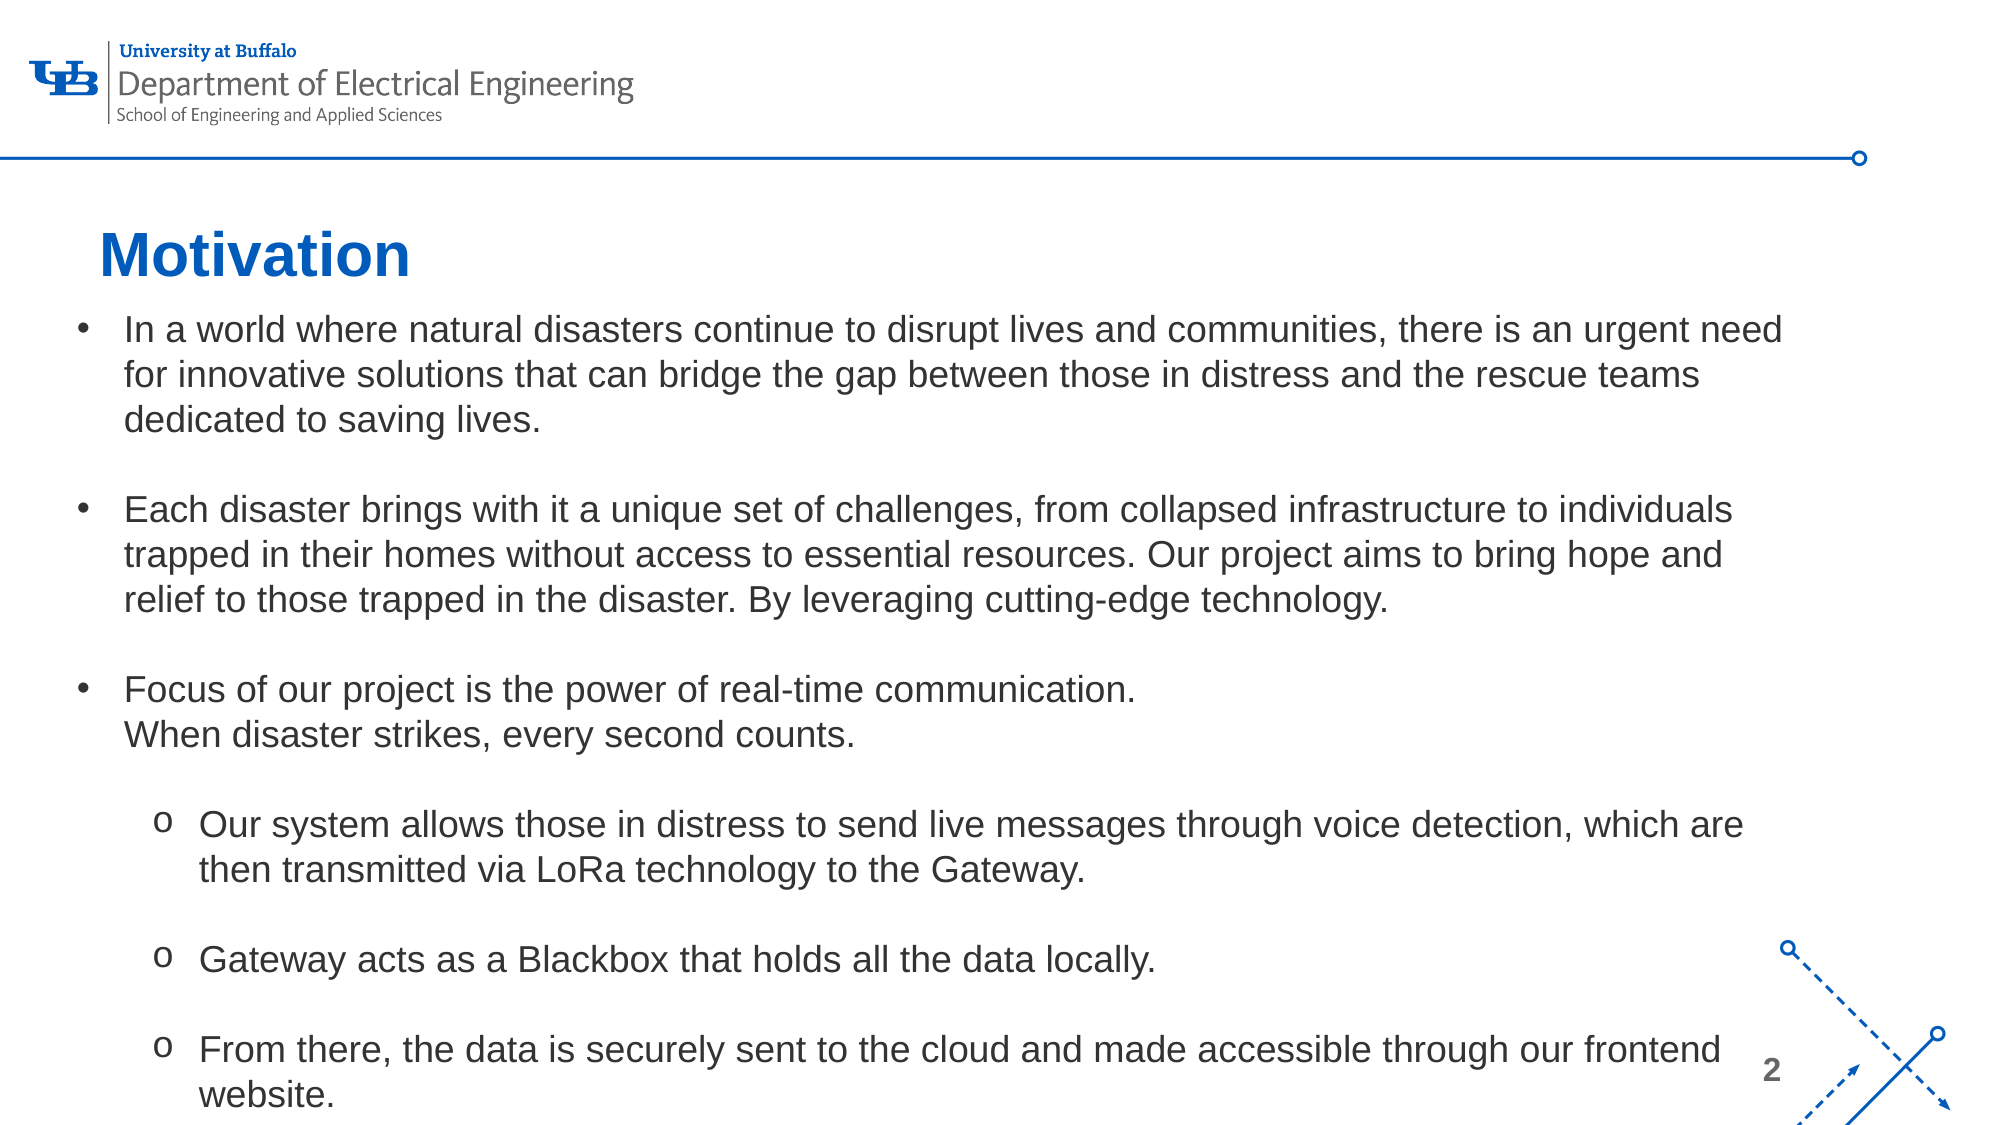

Motivation
In a world where natural disasters continue to disrupt lives and communities, there is an urgent need for innovative solutions that can bridge the gap between those in distress and the rescue teams dedicated to saving lives.
Each disaster brings with it a unique set of challenges, from collapsed infrastructure to individuals trapped in their homes without access to essential resources. Our project aims to bring hope and relief to those trapped in the disaster. By leveraging cutting-edge technology.
Focus of our project is the power of real-time communication.
When disaster strikes, every second counts.
Our system allows those in distress to send live messages through voice detection, which are then transmitted via LoRa technology to the Gateway.
Gateway acts as a Blackbox that holds all the data locally.
From there, the data is securely sent to the cloud and made accessible through our frontend website.